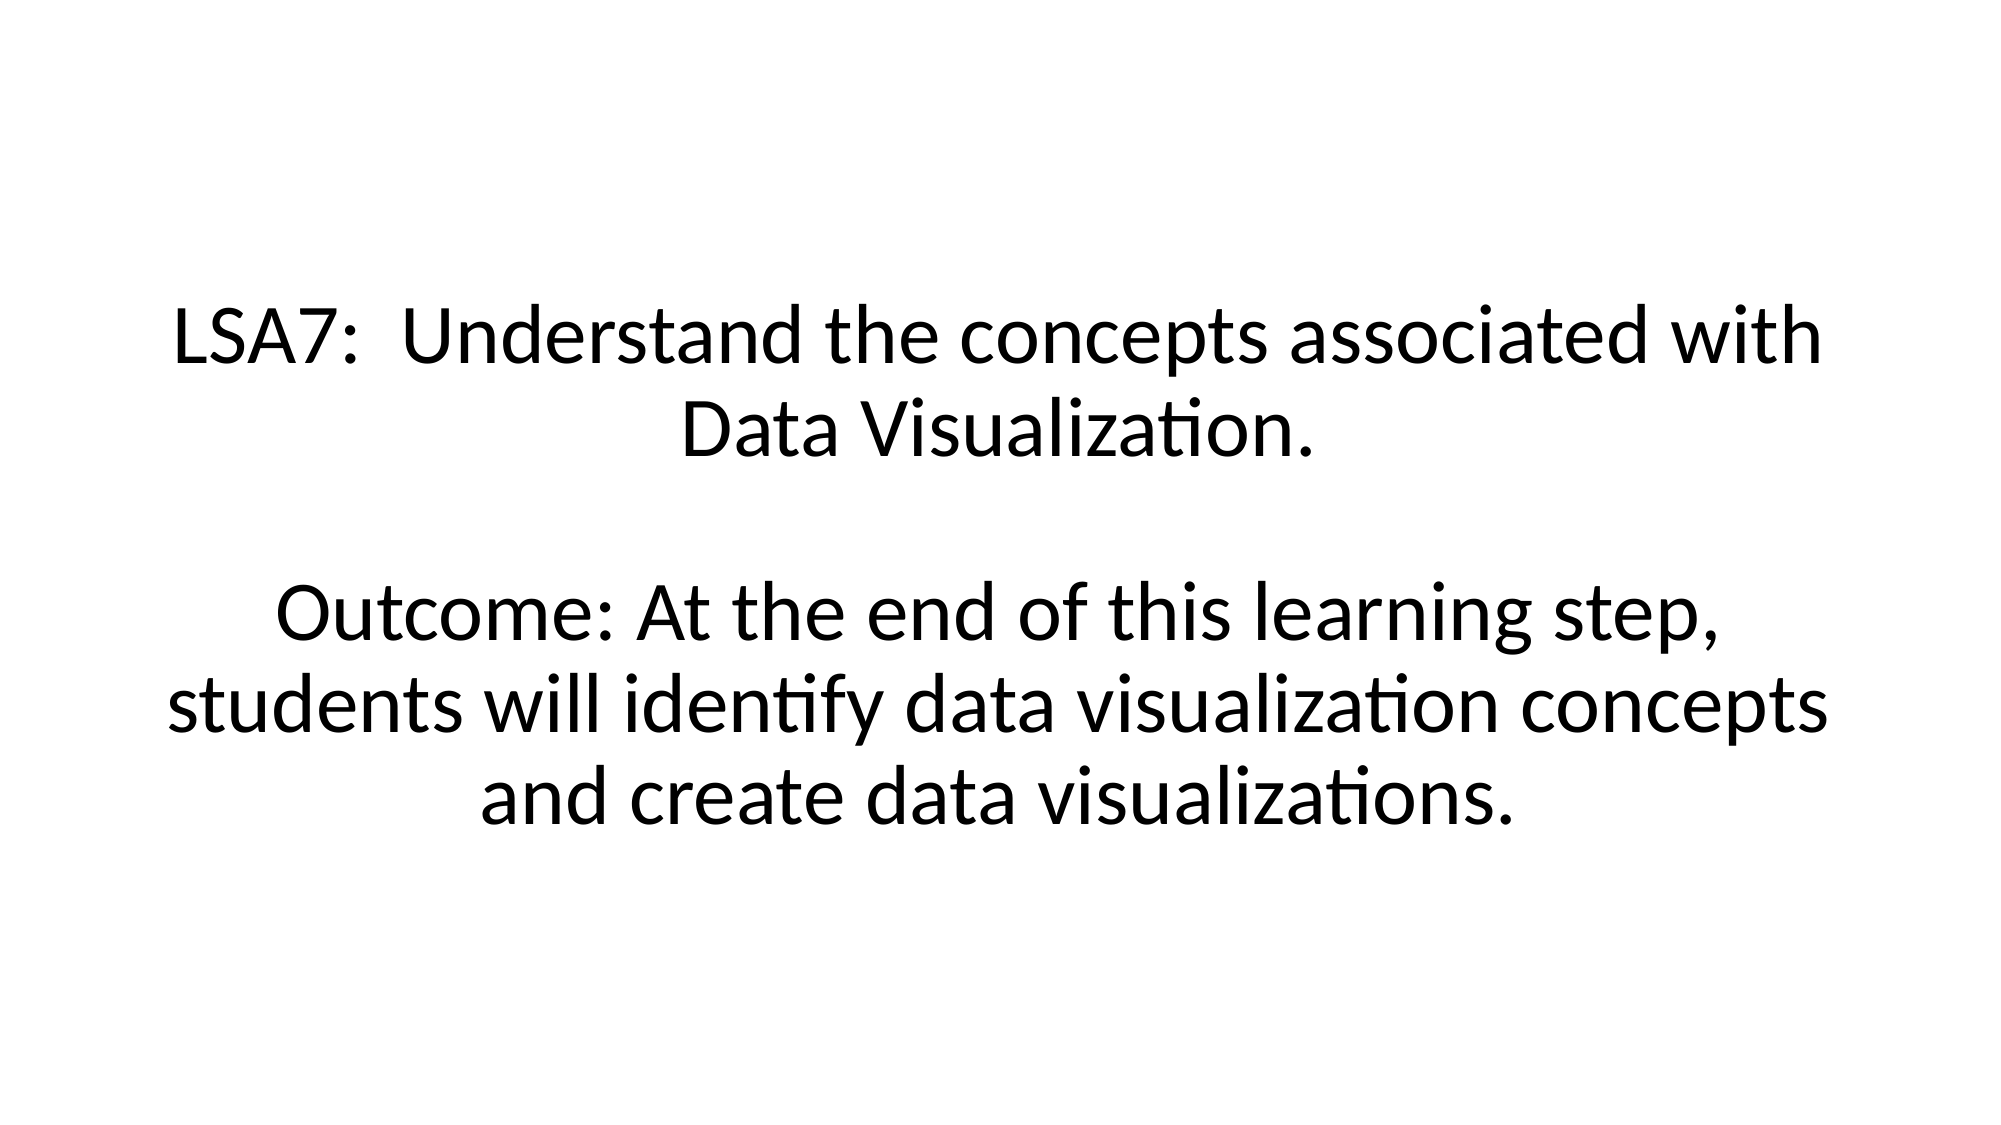

# LSA7:  Understand the concepts associated with Data Visualization. Outcome: At the end of this learning step, students will identify data visualization concepts and create data visualizations.